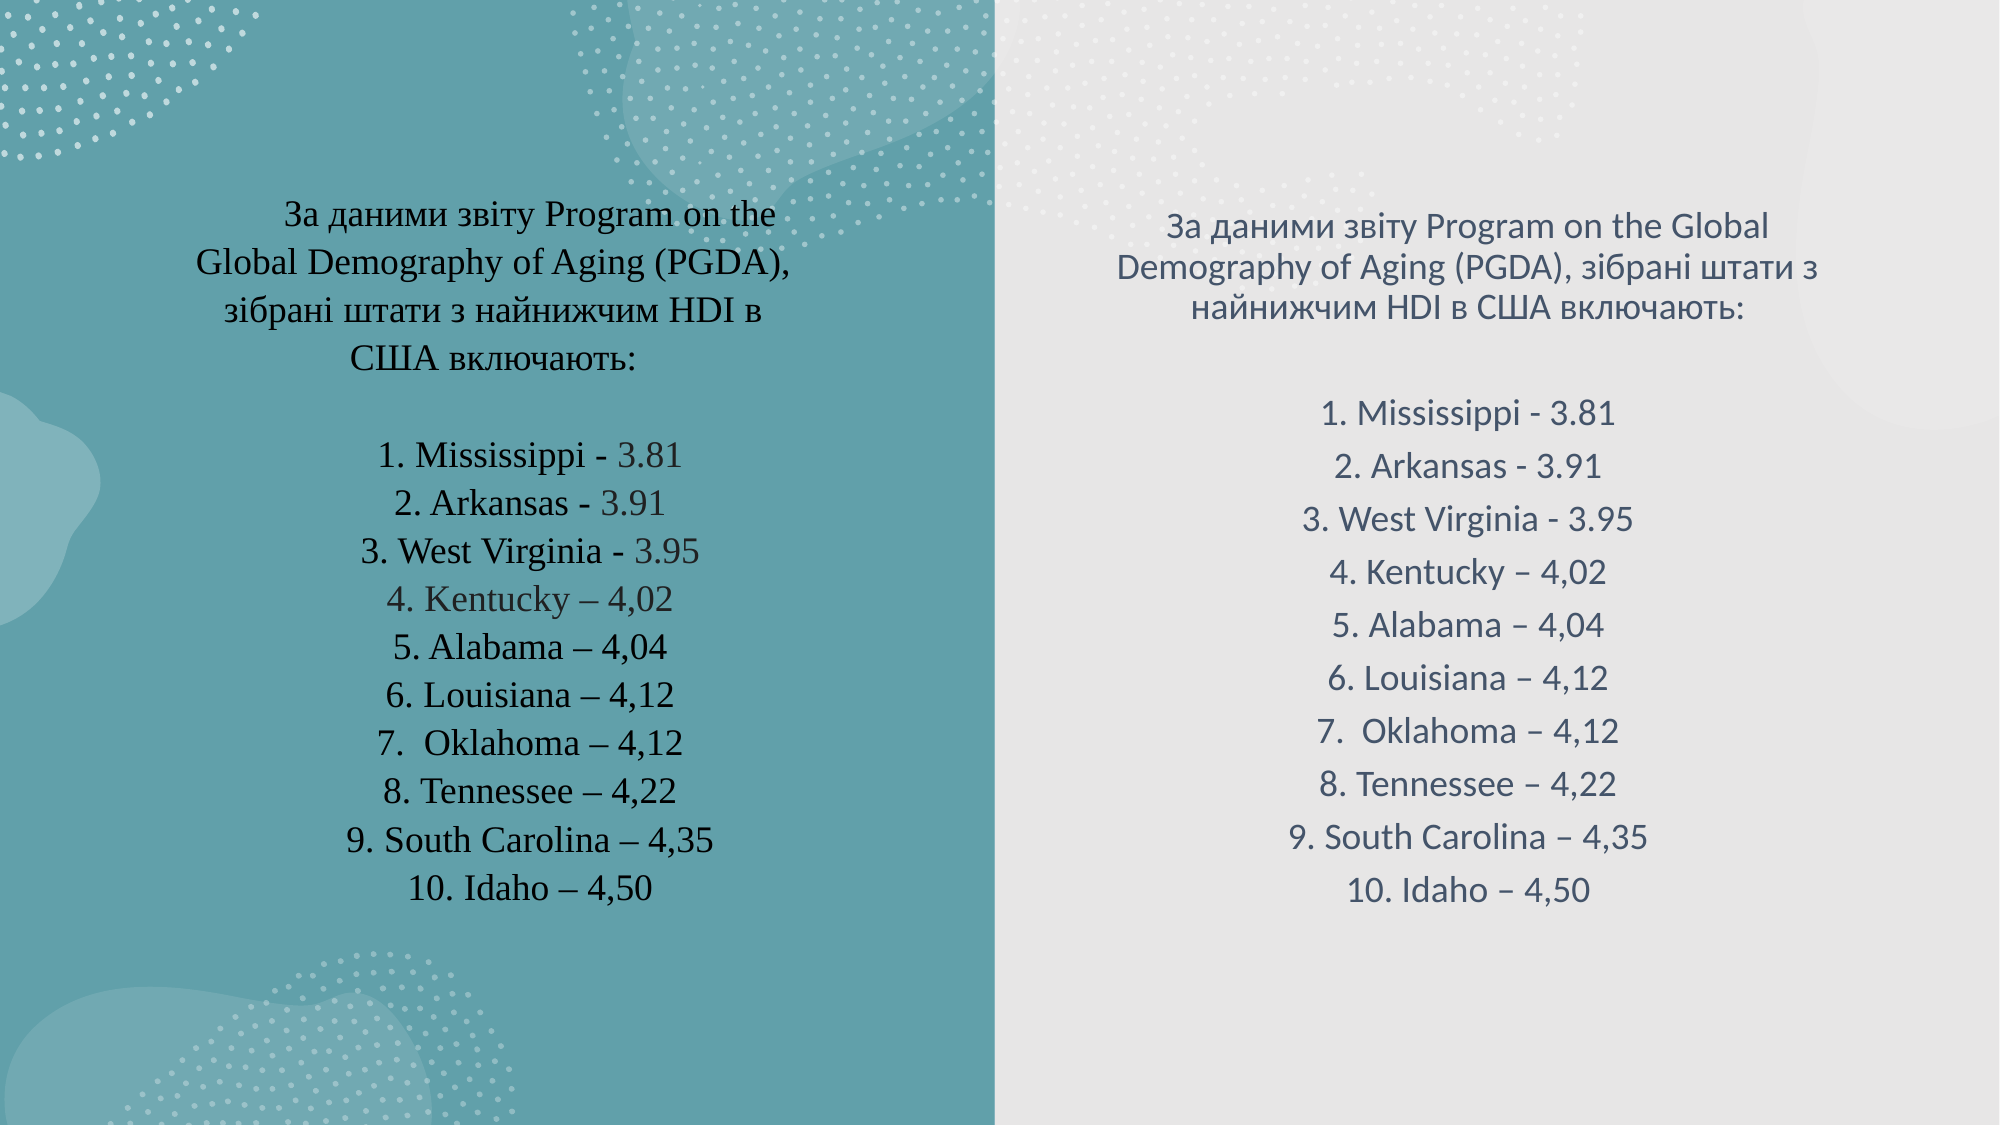

За даними звіту Program on the Global Demography of Aging (PGDA), зібрані штати з найнижчим HDI в США включають:

1. Mississippi - 3.81
2. Arkansas - 3.91
3. West Virginia - 3.95
4. Kentucky – 4,02
5. Alabama – 4,04
6. Louisiana – 4,12
7.  Oklahoma – 4,12
8. Tennessee – 4,22
9. South Carolina – 4,35
10. Idaho – 4,50
За даними звіту Program on the Global Demography of Aging (PGDA), зібрані штати з найнижчим HDI в США включають:

1. Mississippi - 3.81
2. Arkansas - 3.91
3. West Virginia - 3.95
4. Kentucky – 4,02
5. Alabama – 4,04
6. Louisiana – 4,12
7.  Oklahoma – 4,12
8. Tennessee – 4,22
9. South Carolina – 4,35
10. Idaho – 4,50